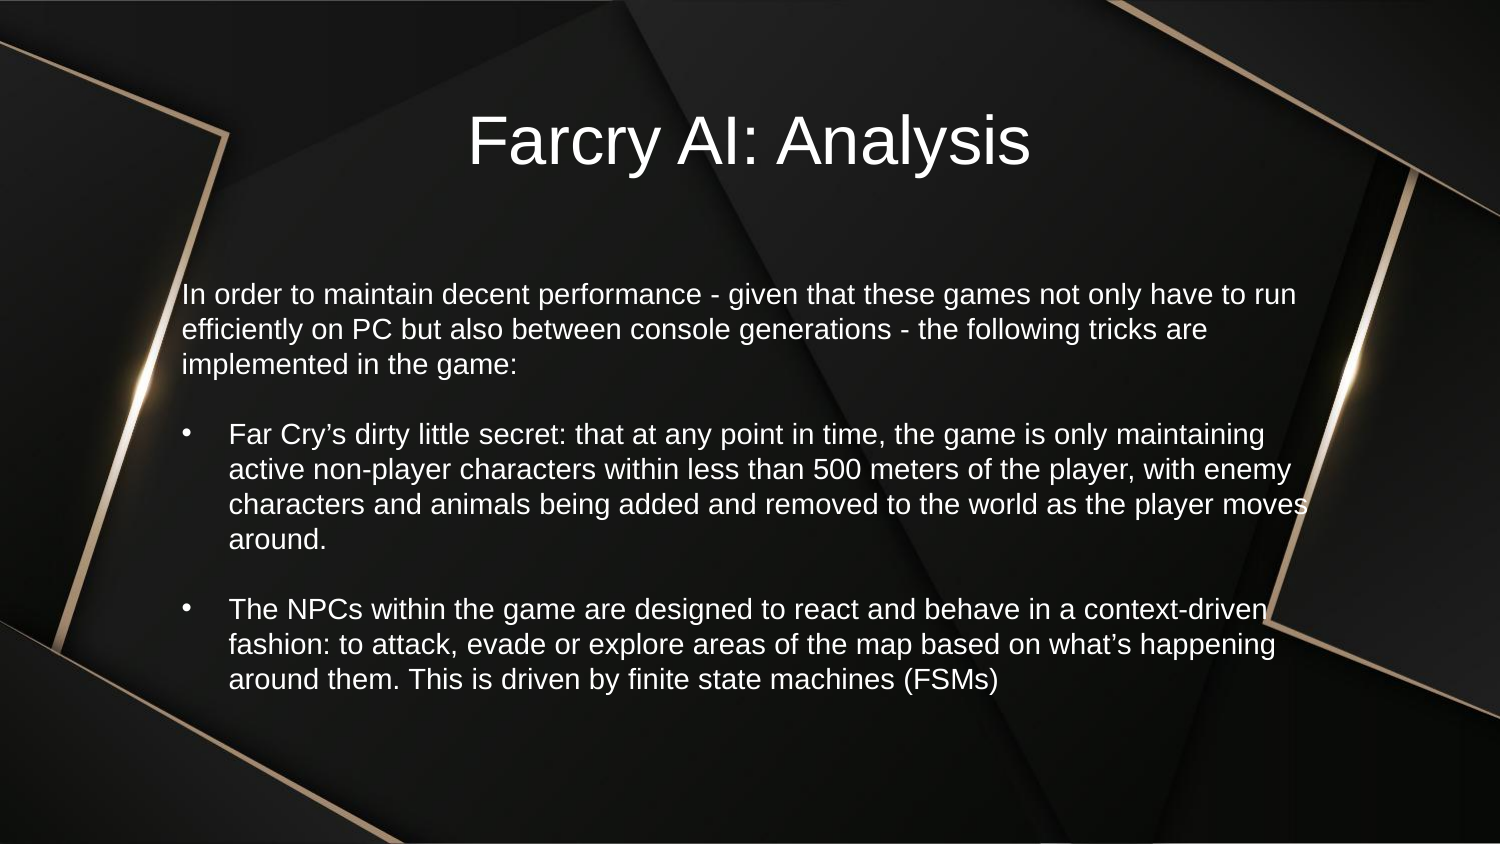

Farcry AI: Analysis
In order to maintain decent performance - given that these games not only have to run efficiently on PC but also between console generations - the following tricks are implemented in the game:

Far Cry’s dirty little secret: that at any point in time, the game is only maintaining active non-player characters within less than 500 meters of the player, with enemy characters and animals being added and removed to the world as the player moves around.

The NPCs within the game are designed to react and behave in a context-driven fashion: to attack, evade or explore areas of the map based on what’s happening around them. This is driven by finite state machines (FSMs)